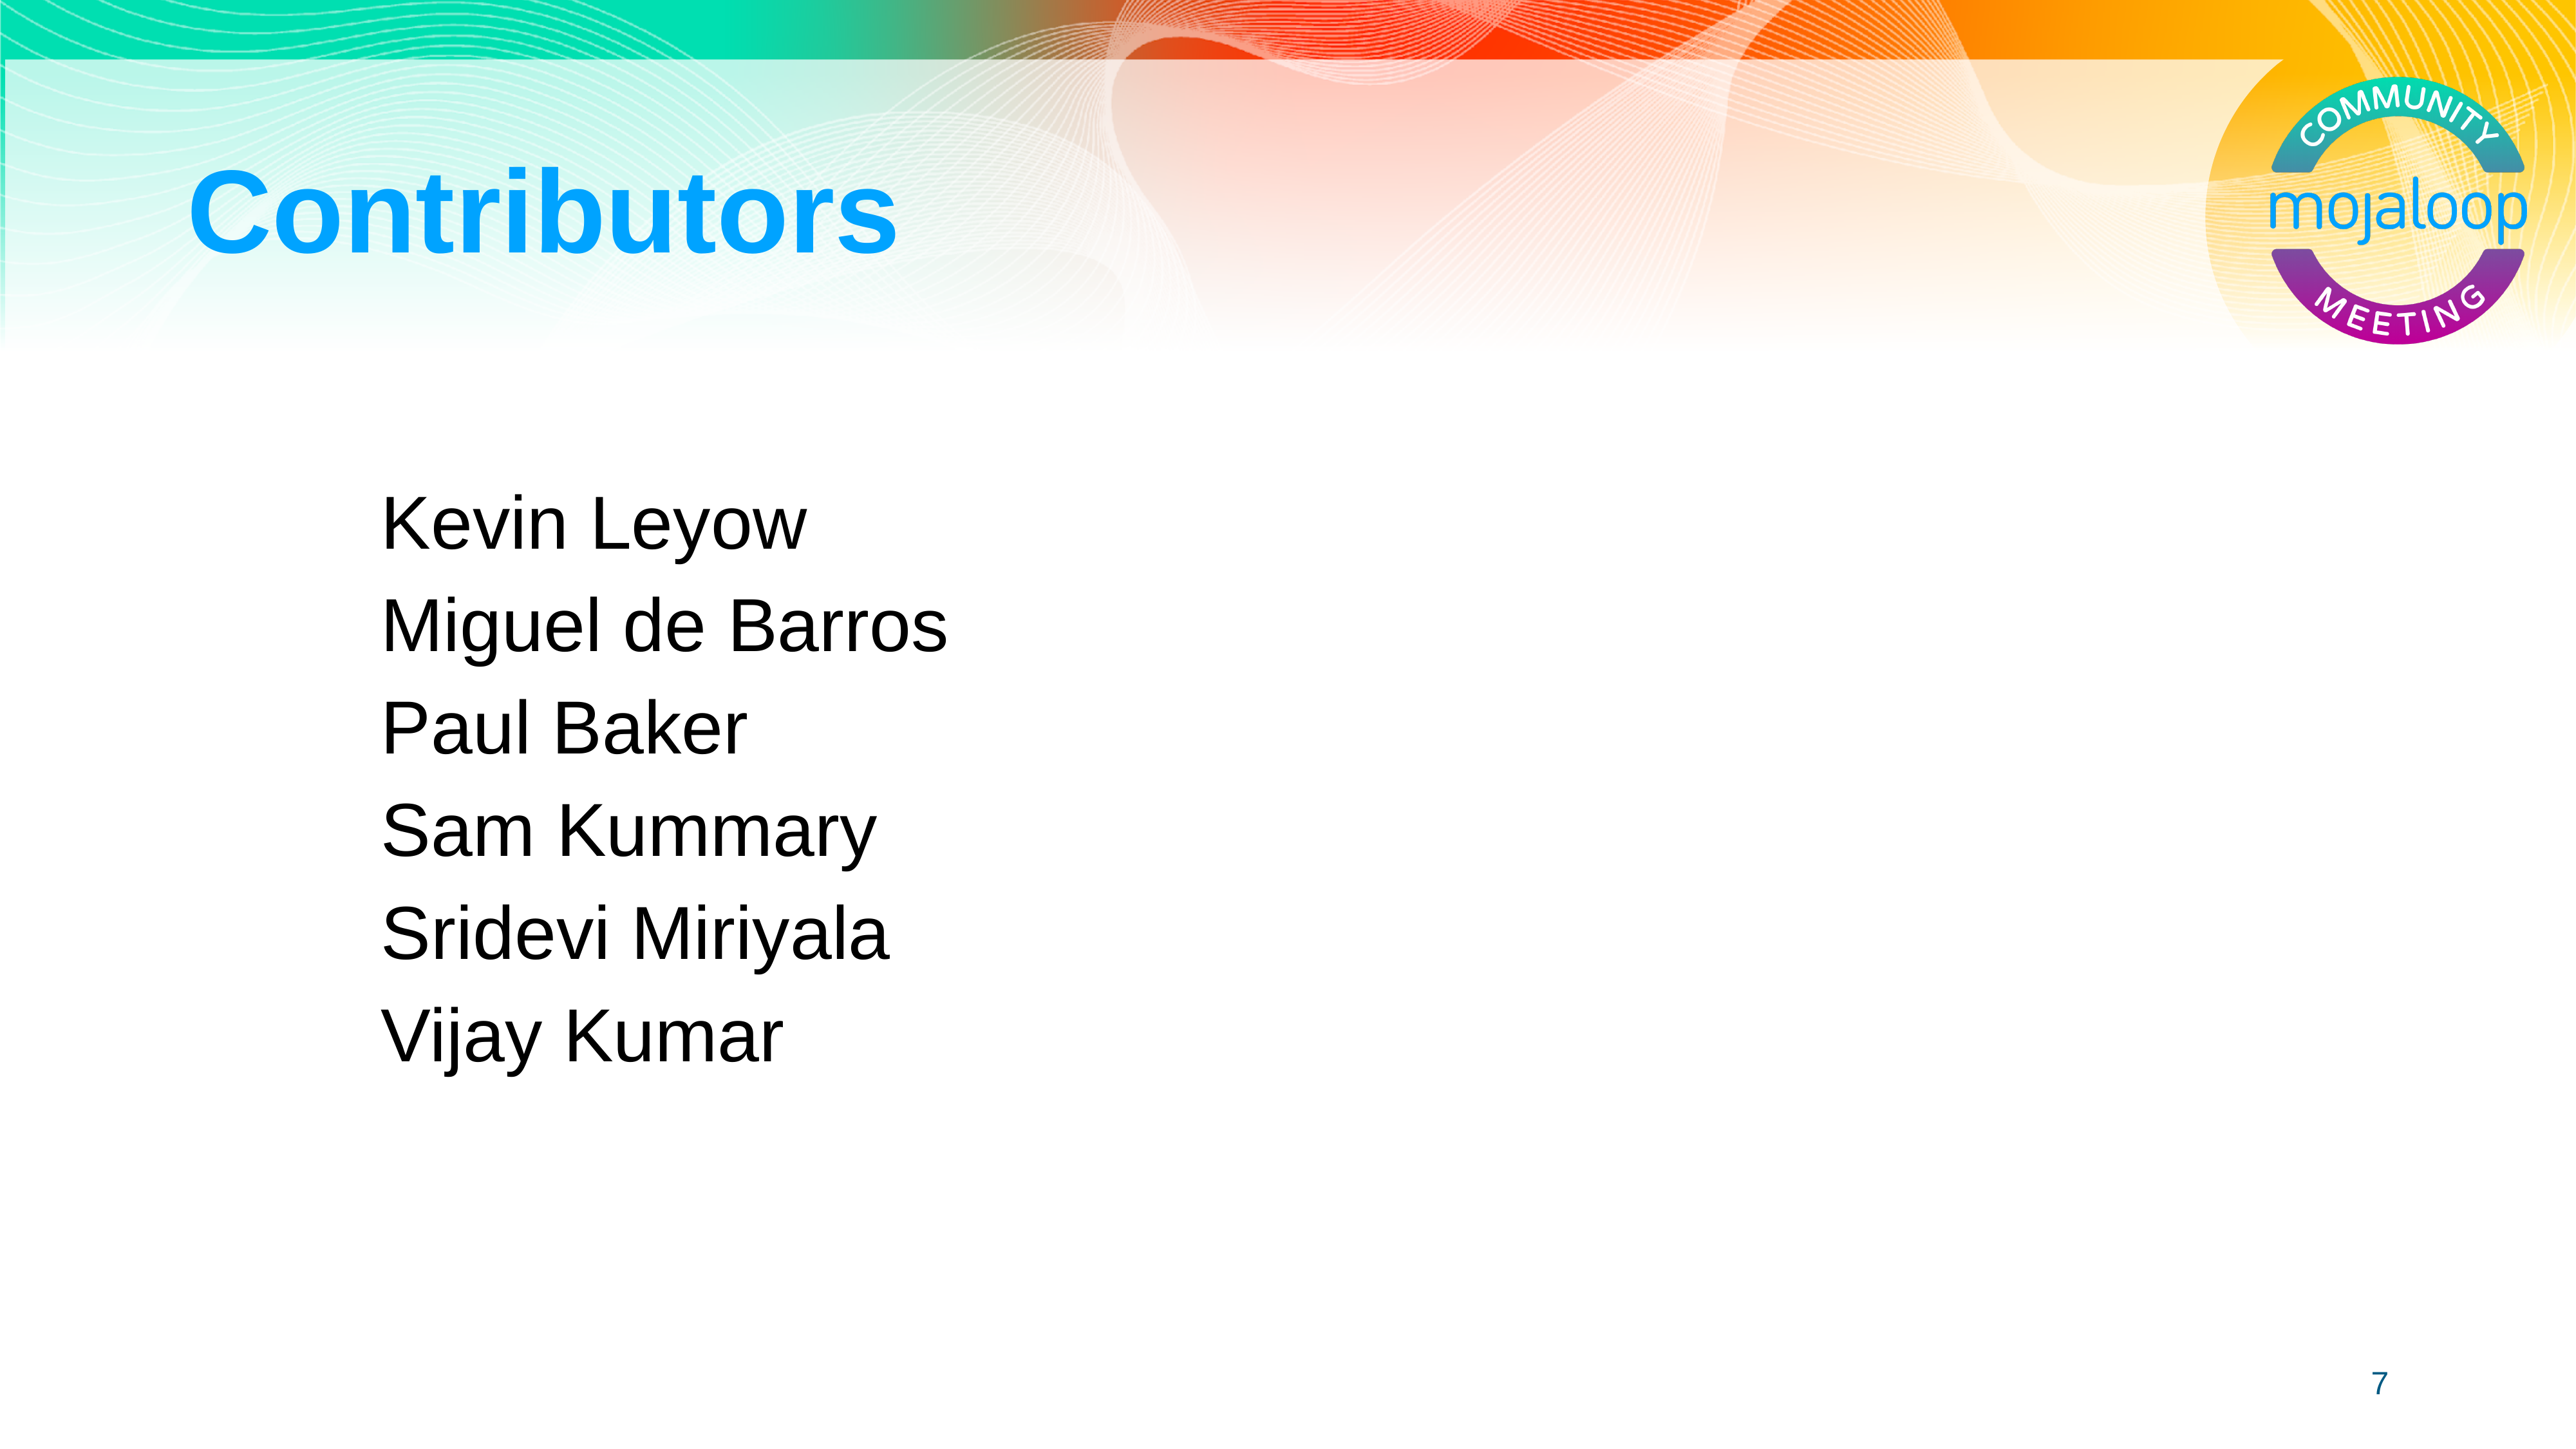

# Contributors
Kevin Leyow
Miguel de Barros
Paul Baker
Sam Kummary
Sridevi Miriyala
Vijay Kumar

7